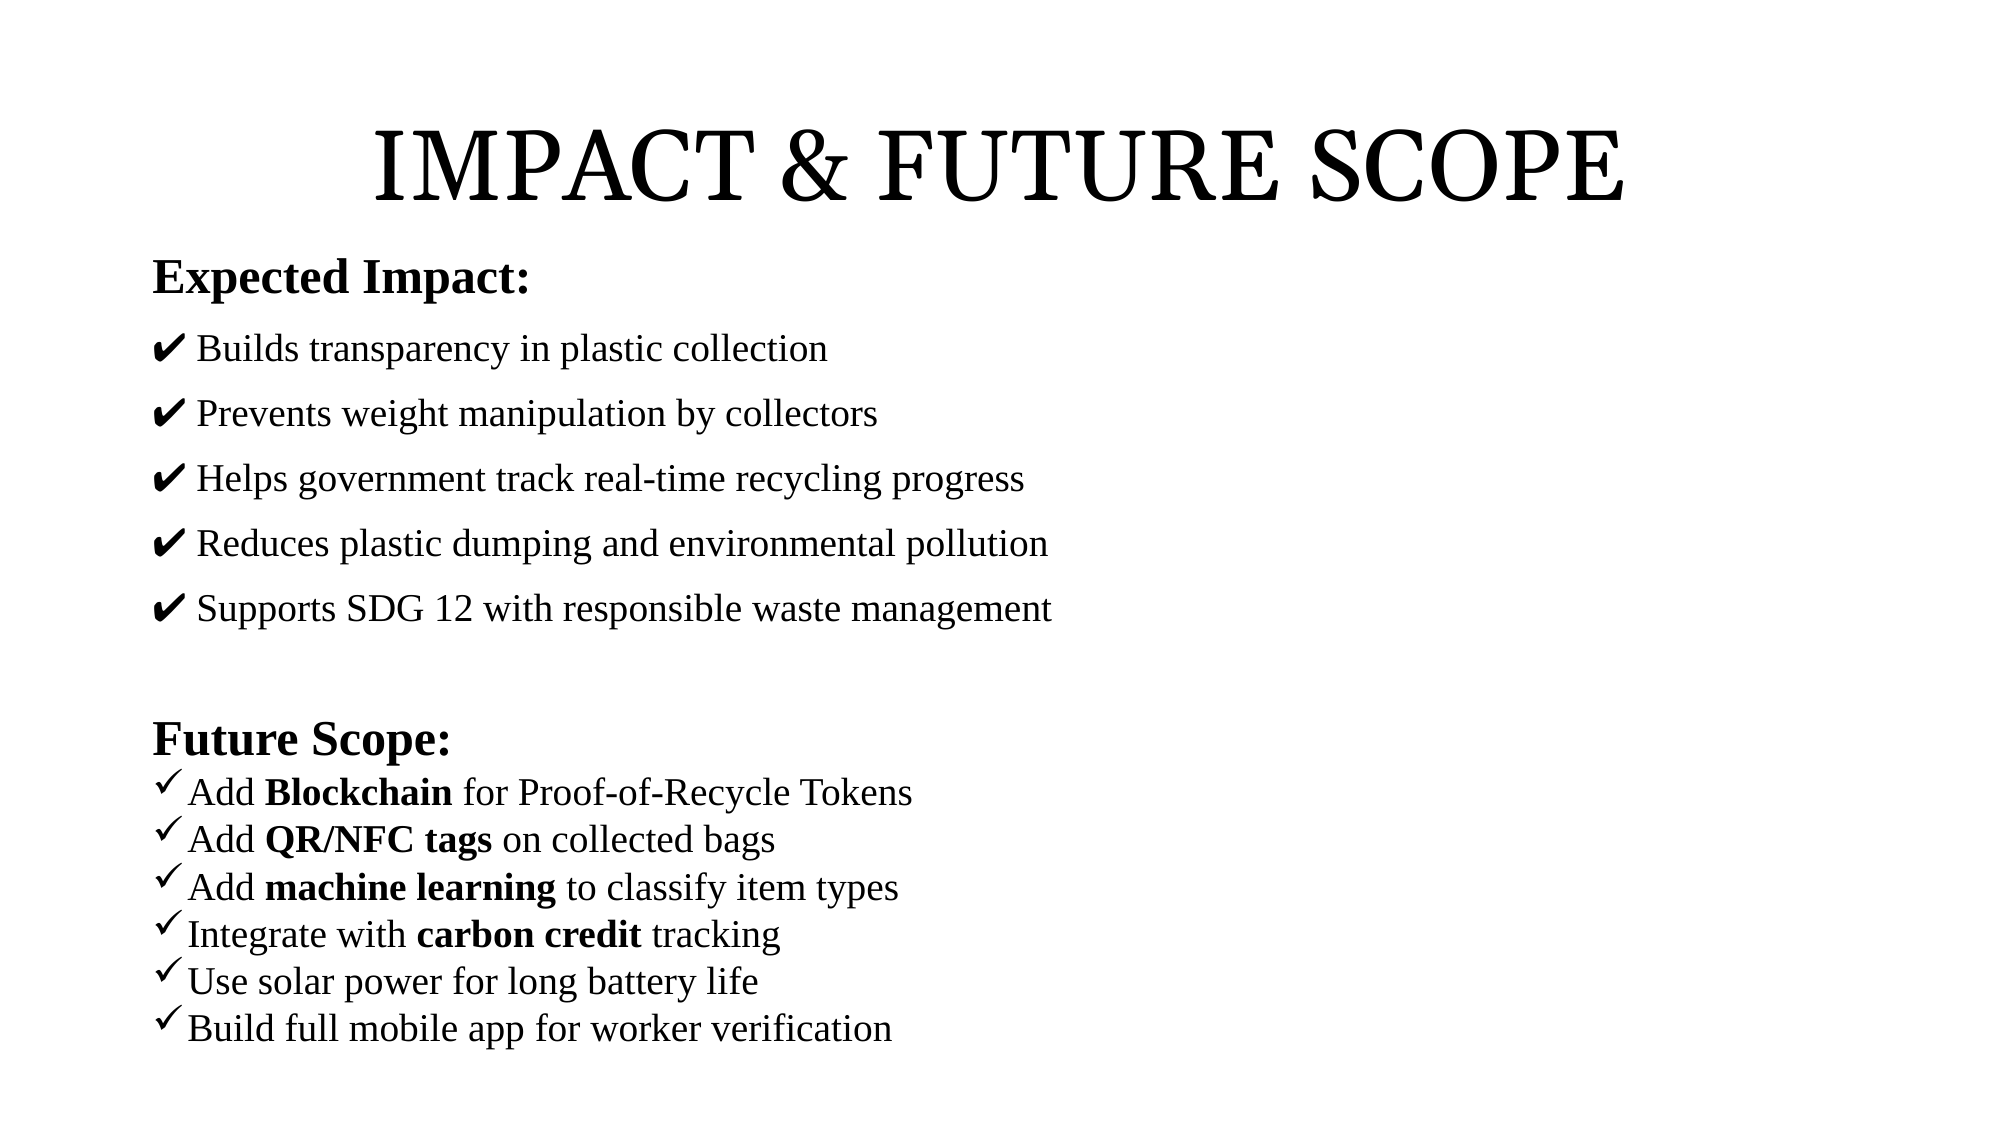

# IMPACT & FUTURE SCOPE
Expected Impact:
✔ Builds transparency in plastic collection
✔ Prevents weight manipulation by collectors
✔ Helps government track real-time recycling progress
✔ Reduces plastic dumping and environmental pollution
✔ Supports SDG 12 with responsible waste management

Future Scope:
Add Blockchain for Proof-of-Recycle Tokens
Add QR/NFC tags on collected bags
Add machine learning to classify item types
Integrate with carbon credit tracking
Use solar power for long battery life
Build full mobile app for worker verification